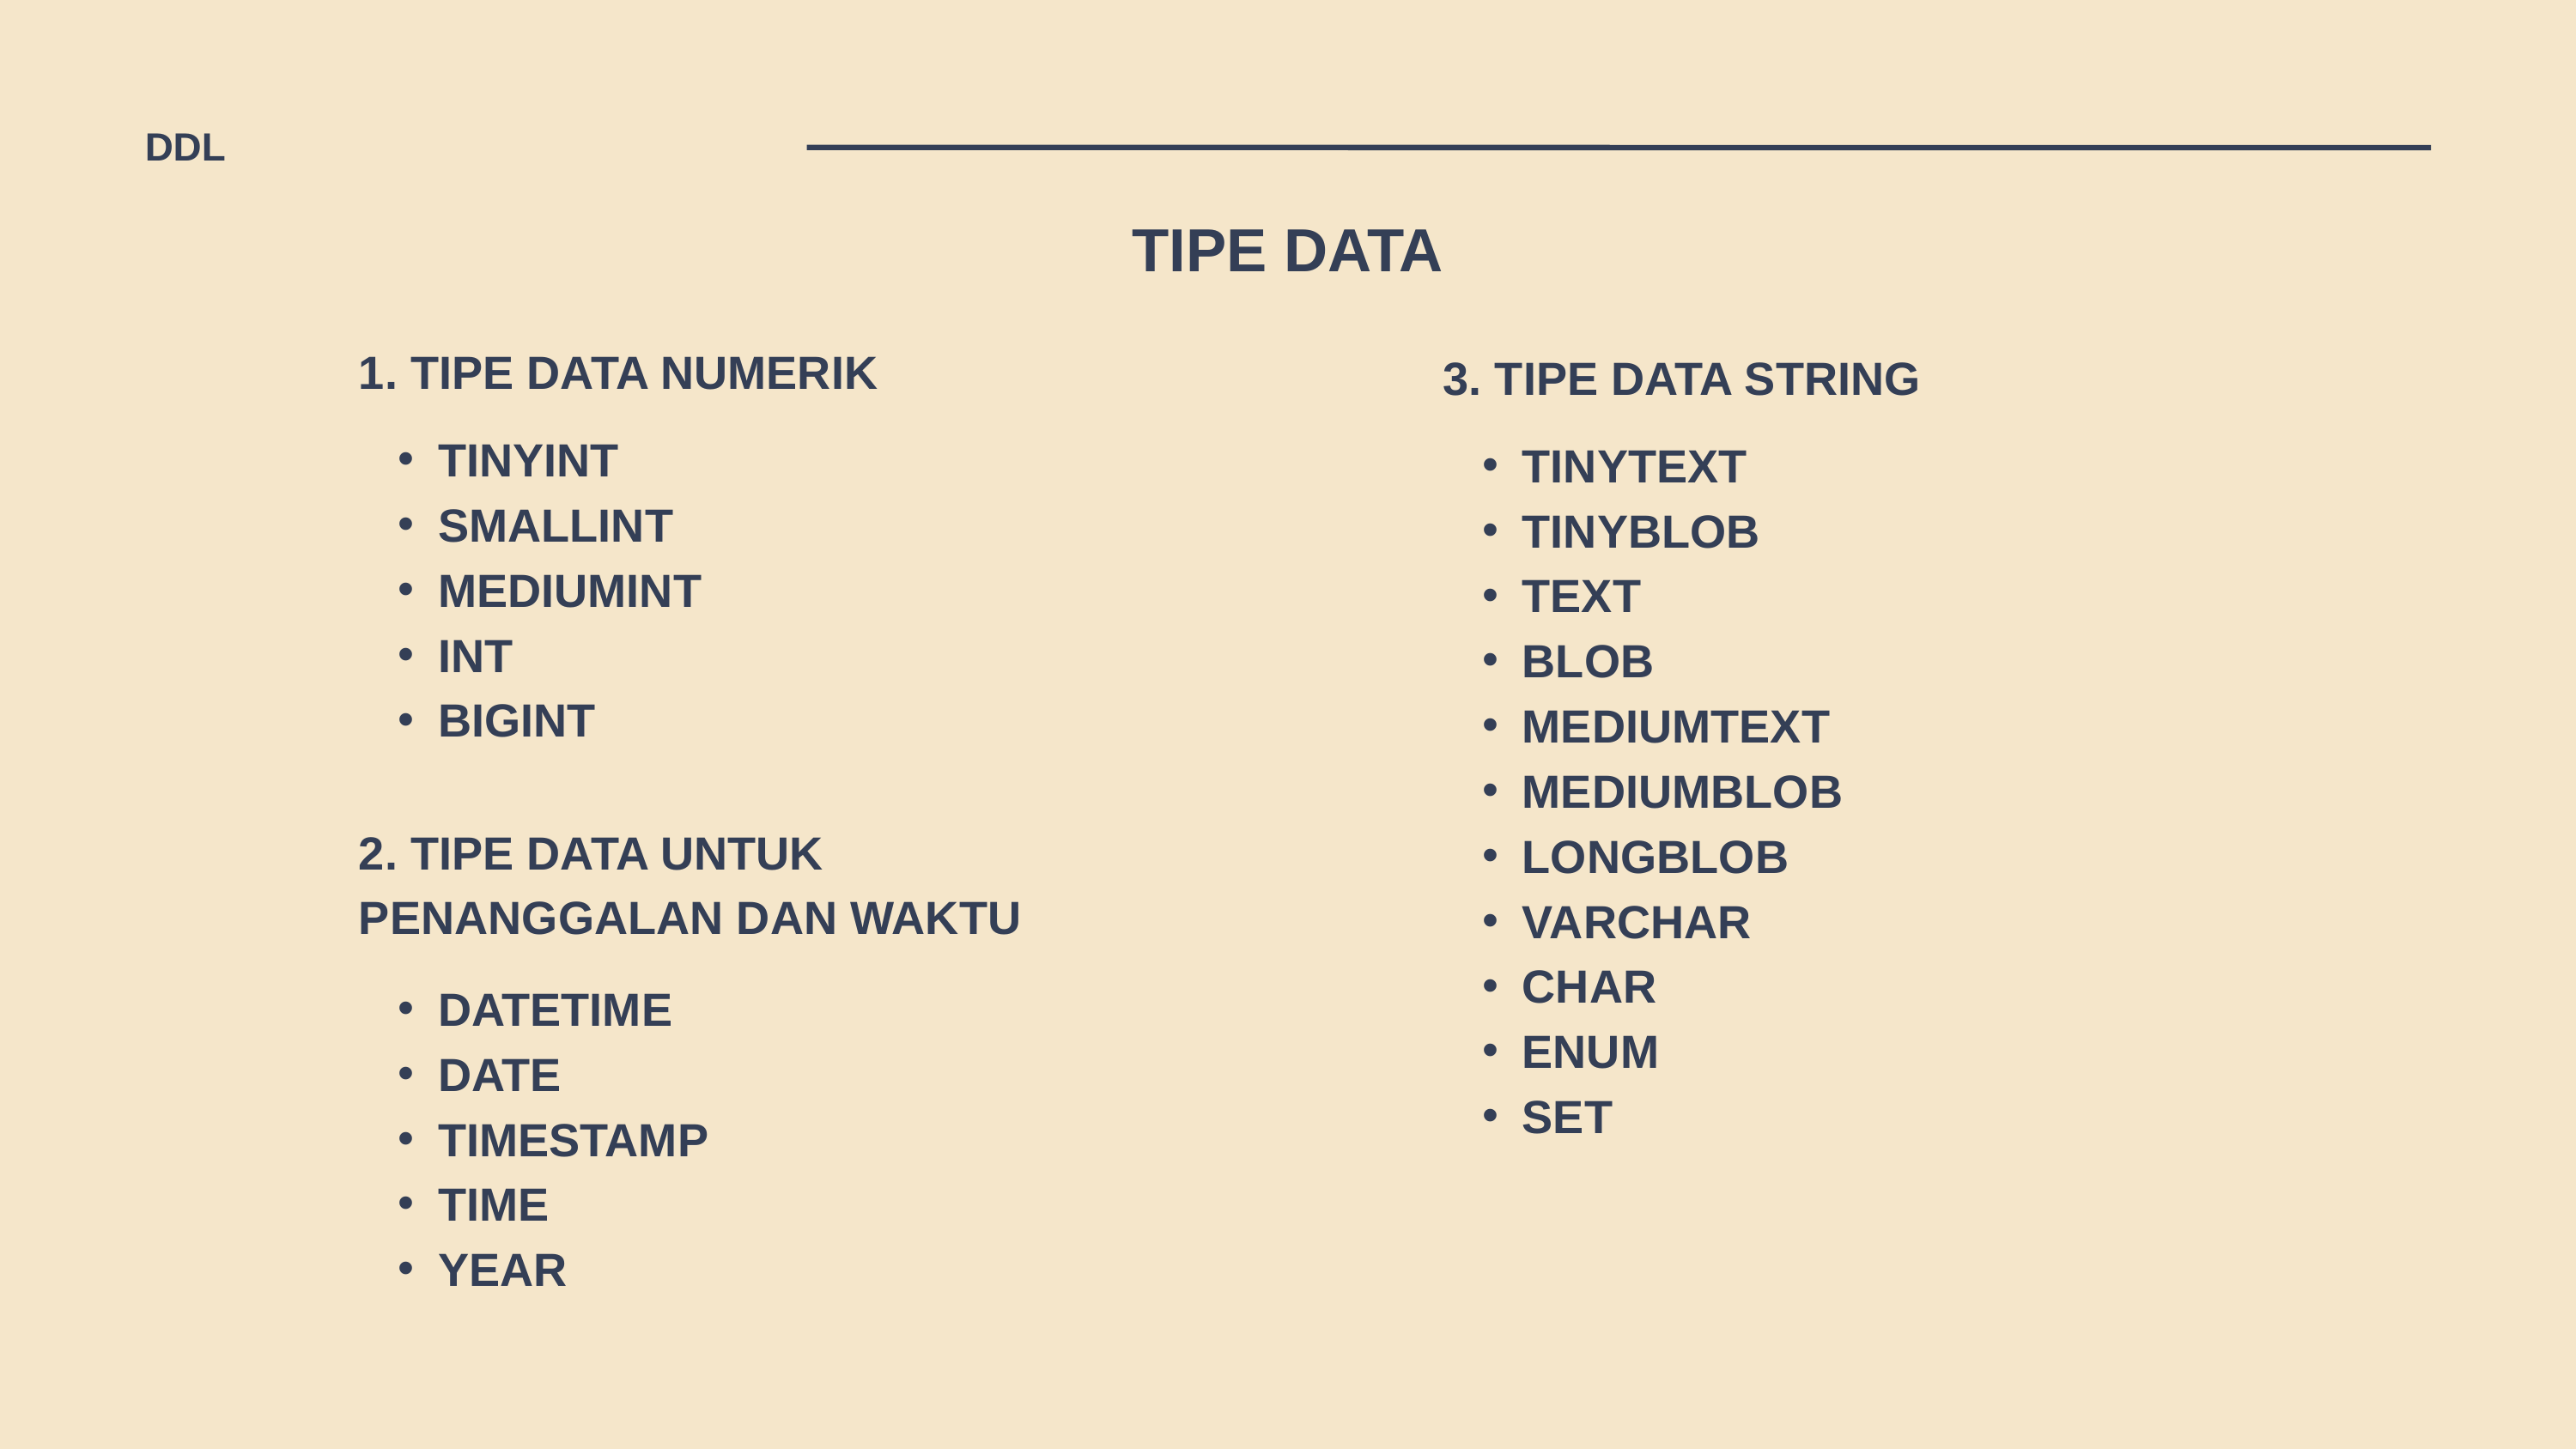

DDL

TIPE DATA
1. TIPE DATA NUMERIK
3. TIPE DATA STRING
TINYINT
SMALLINT
MEDIUMINT
INT
BIGINT
TINYTEXT
TINYBLOB
TEXT
BLOB
MEDIUMTEXT
MEDIUMBLOB
LONGBLOB
VARCHAR
CHAR
ENUM
SET
2. TIPE DATA UNTUK PENANGGALAN DAN WAKTU
DATETIME
DATE
TIMESTAMP
TIME
YEAR